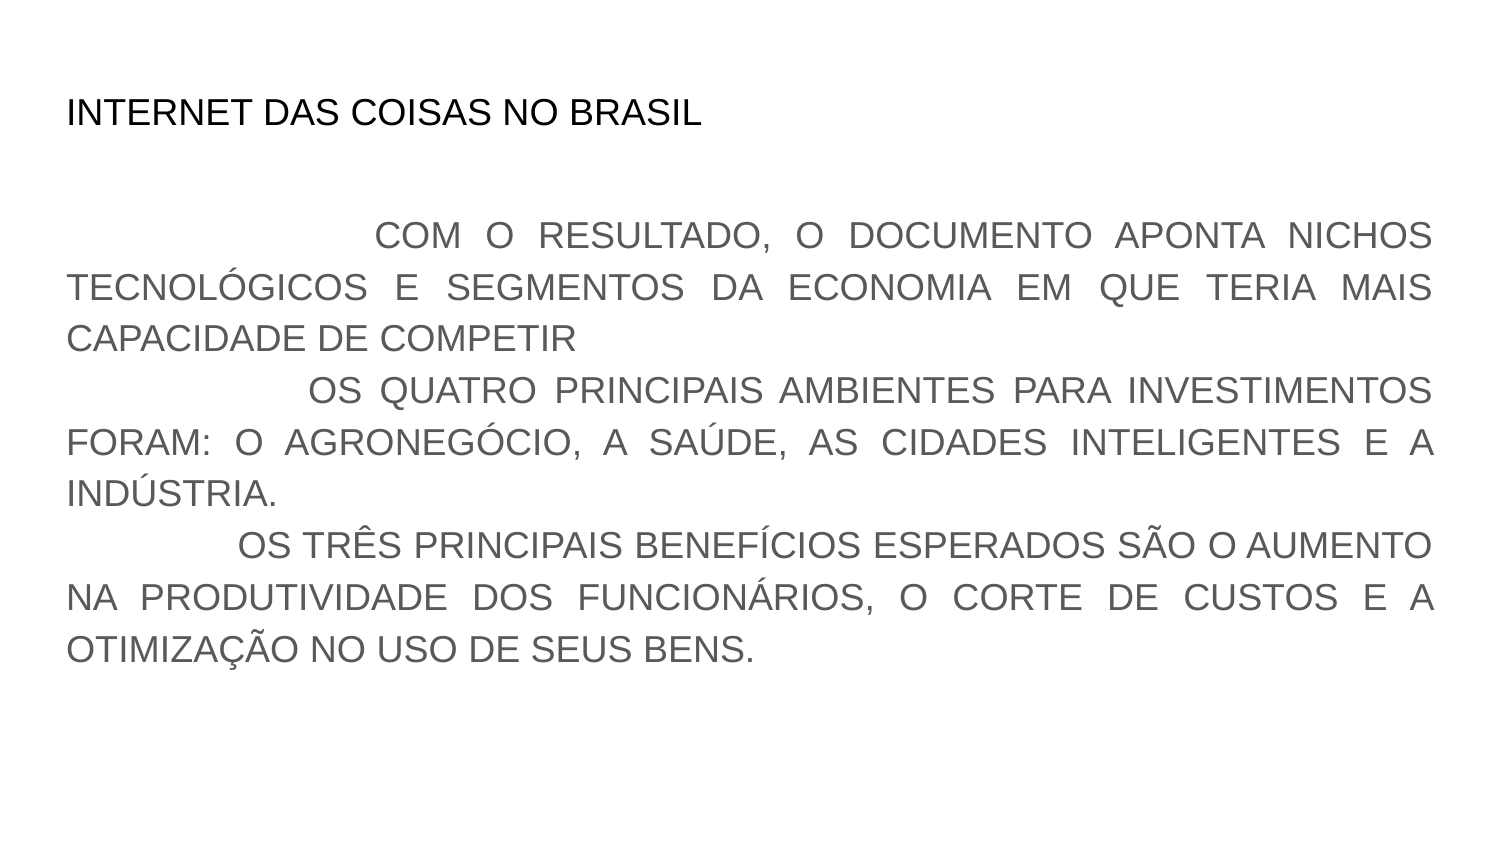

# INTERNET DAS COISAS NO BRASIL

             COM O RESULTADO, O DOCUMENTO APONTA NICHOS TECNOLÓGICOS E SEGMENTOS DA ECONOMIA EM QUE TERIA MAIS CAPACIDADE DE COMPETIR
              OS QUATRO PRINCIPAIS AMBIENTES PARA INVESTIMENTOS FORAM: O AGRONEGÓCIO, A SAÚDE, AS CIDADES INTELIGENTES E A INDÚSTRIA.
               OS TRÊS PRINCIPAIS BENEFÍCIOS ESPERADOS SÃO O AUMENTO NA PRODUTIVIDADE DOS FUNCIONÁRIOS, O CORTE DE CUSTOS E A OTIMIZAÇÃO NO USO DE SEUS BENS.